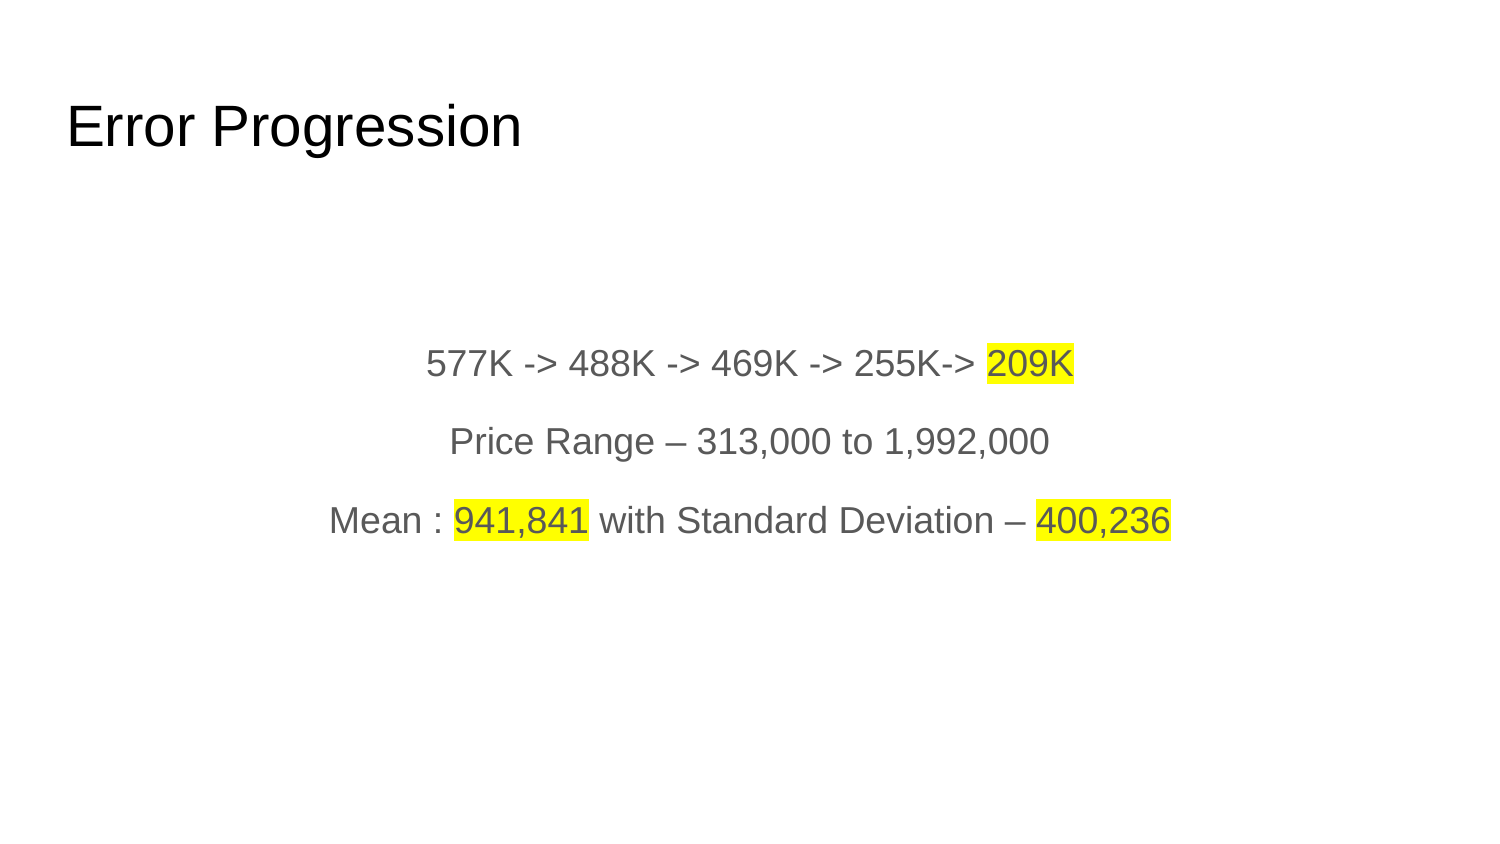

# Error Progression
577K -> 488K -> 469K -> 255K-> 209K
Price Range – 313,000 to 1,992,000
Mean : 941,841 with Standard Deviation – 400,236